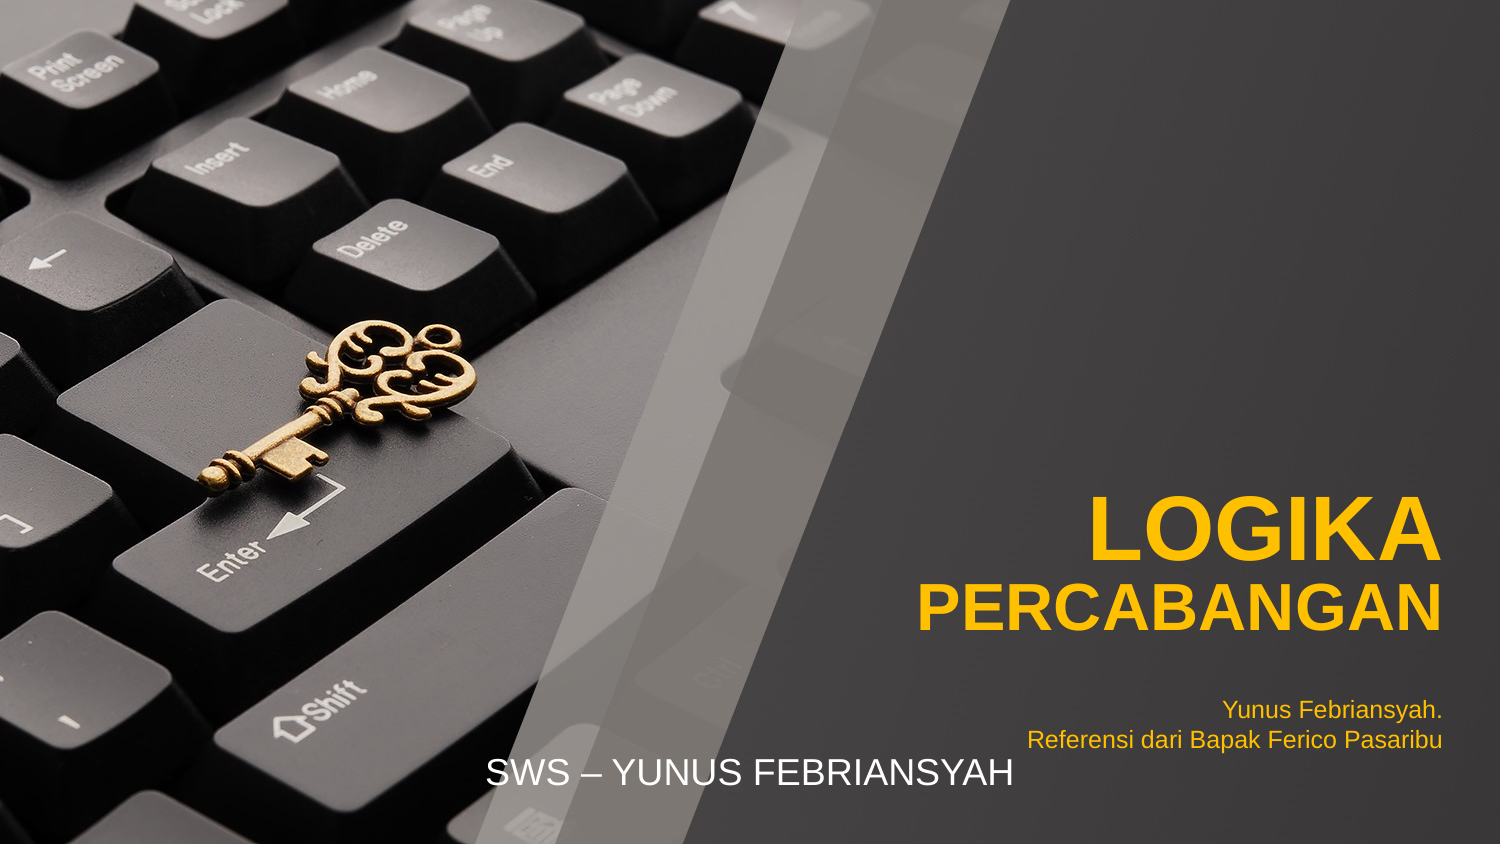

LOGIKA
PERCABANGAN
Yunus Febriansyah.
Referensi dari Bapak Ferico Pasaribu